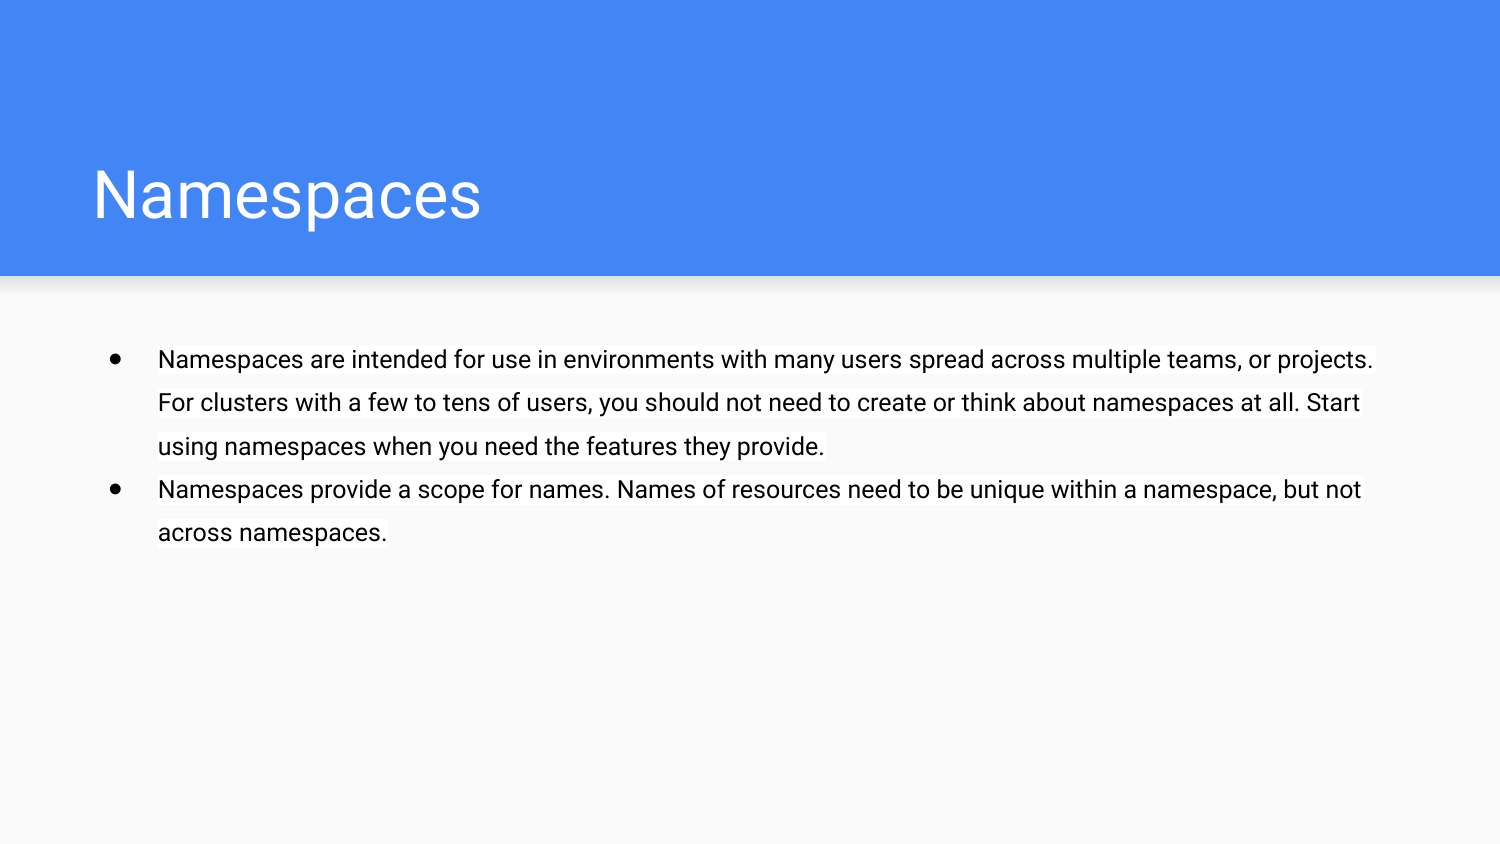

# Namespaces
Namespaces are intended for use in environments with many users spread across multiple teams, or projects. For clusters with a few to tens of users, you should not need to create or think about namespaces at all. Start using namespaces when you need the features they provide.
Namespaces provide a scope for names. Names of resources need to be unique within a namespace, but not across namespaces.